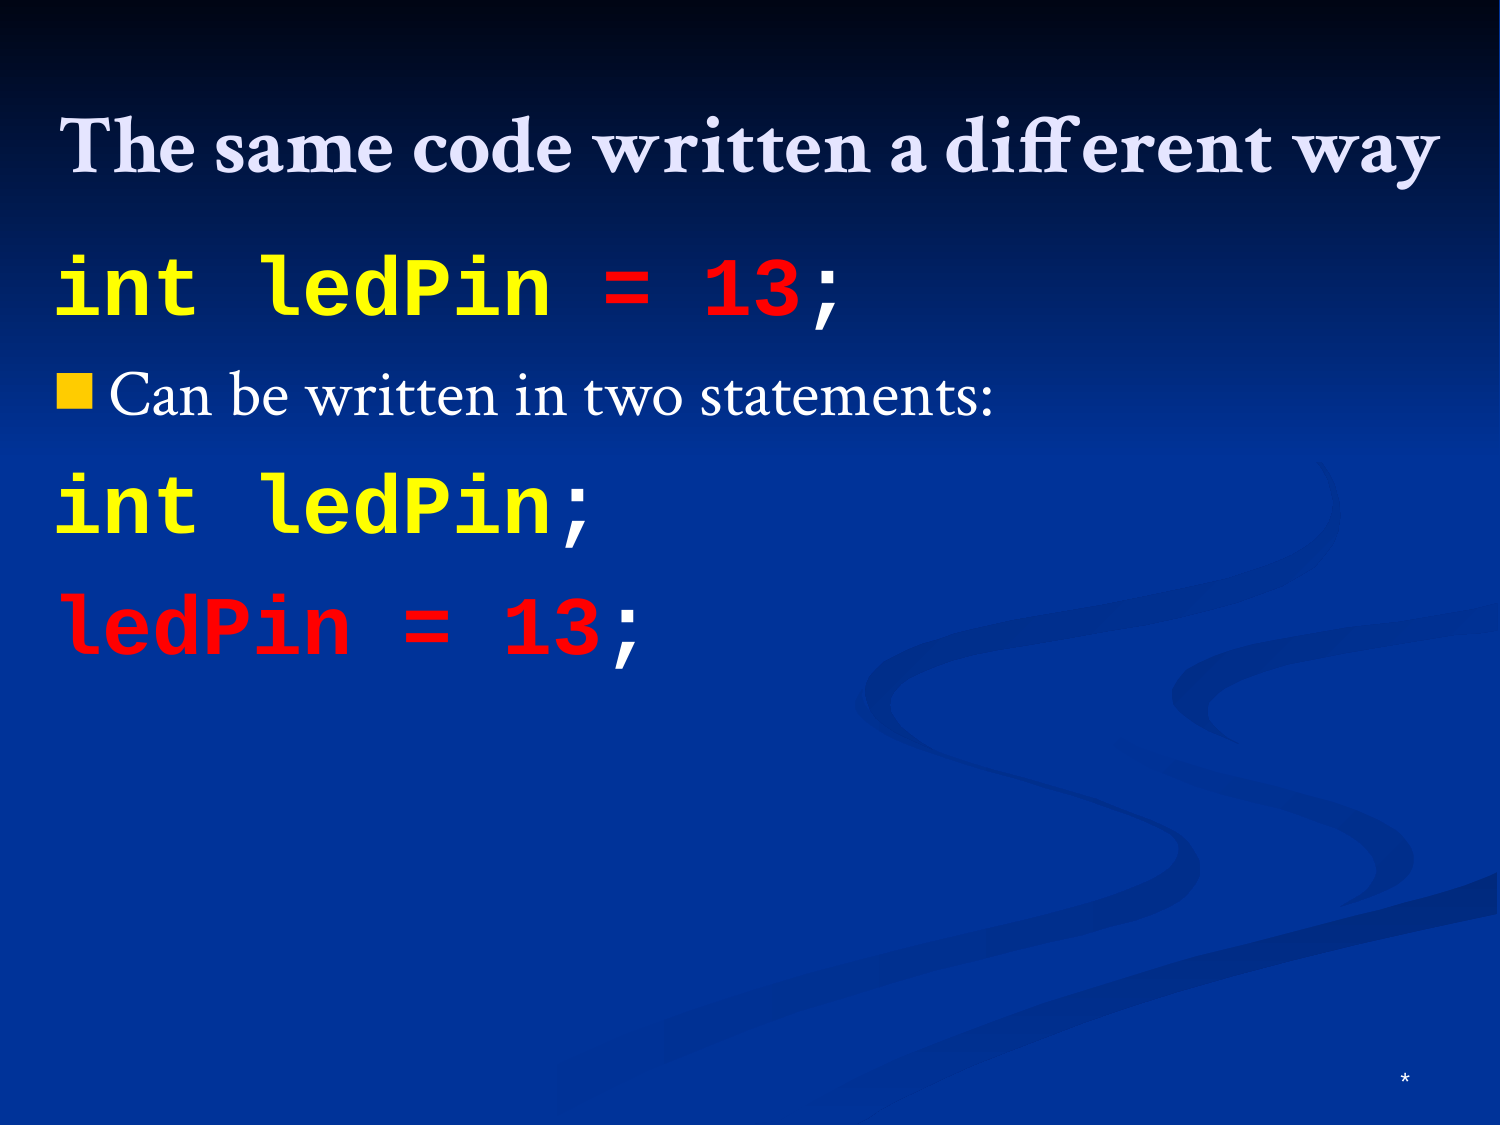

The same code written a different way
int ledPin = 13;
Can be written in two statements:
int ledPin;
ledPin = 13;

*